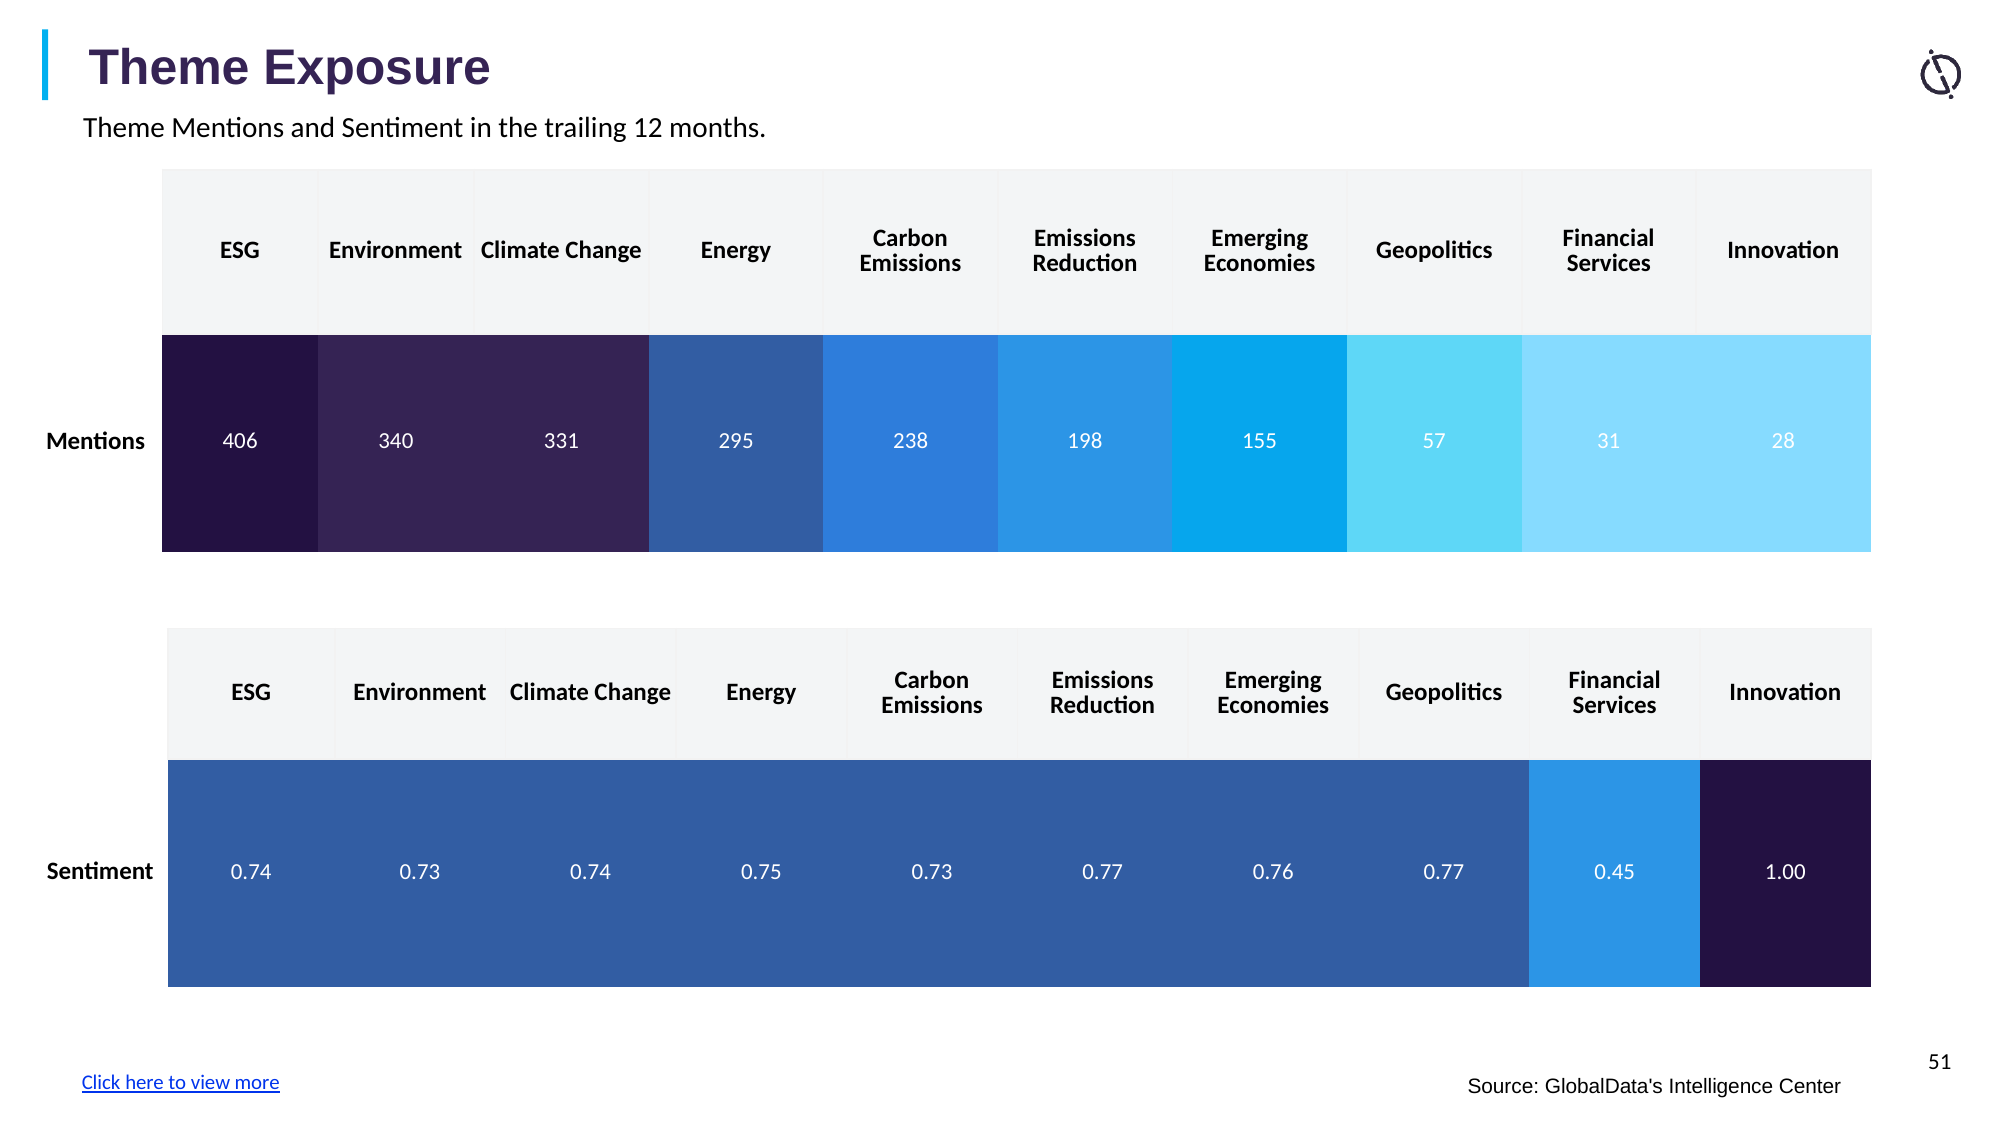

Theme Exposure
Theme Mentions and Sentiment in the trailing 12 months.
|  | ESG | Environment | Climate Change | Energy | Carbon Emissions | Emissions Reduction | Emerging Economies | Geopolitics | Financial Services | Innovation |
| --- | --- | --- | --- | --- | --- | --- | --- | --- | --- | --- |
| Mentions | 406 | 340 | 331 | 295 | 238 | 198 | 155 | 57 | 31 | 28 |
|  | ESG | Environment | Climate Change | Energy | Carbon Emissions | Emissions Reduction | Emerging Economies | Geopolitics | Financial Services | Innovation |
| --- | --- | --- | --- | --- | --- | --- | --- | --- | --- | --- |
| Sentiment | 0.74 | 0.73 | 0.74 | 0.75 | 0.73 | 0.77 | 0.76 | 0.77 | 0.45 | 1.00 |
Click here to view more